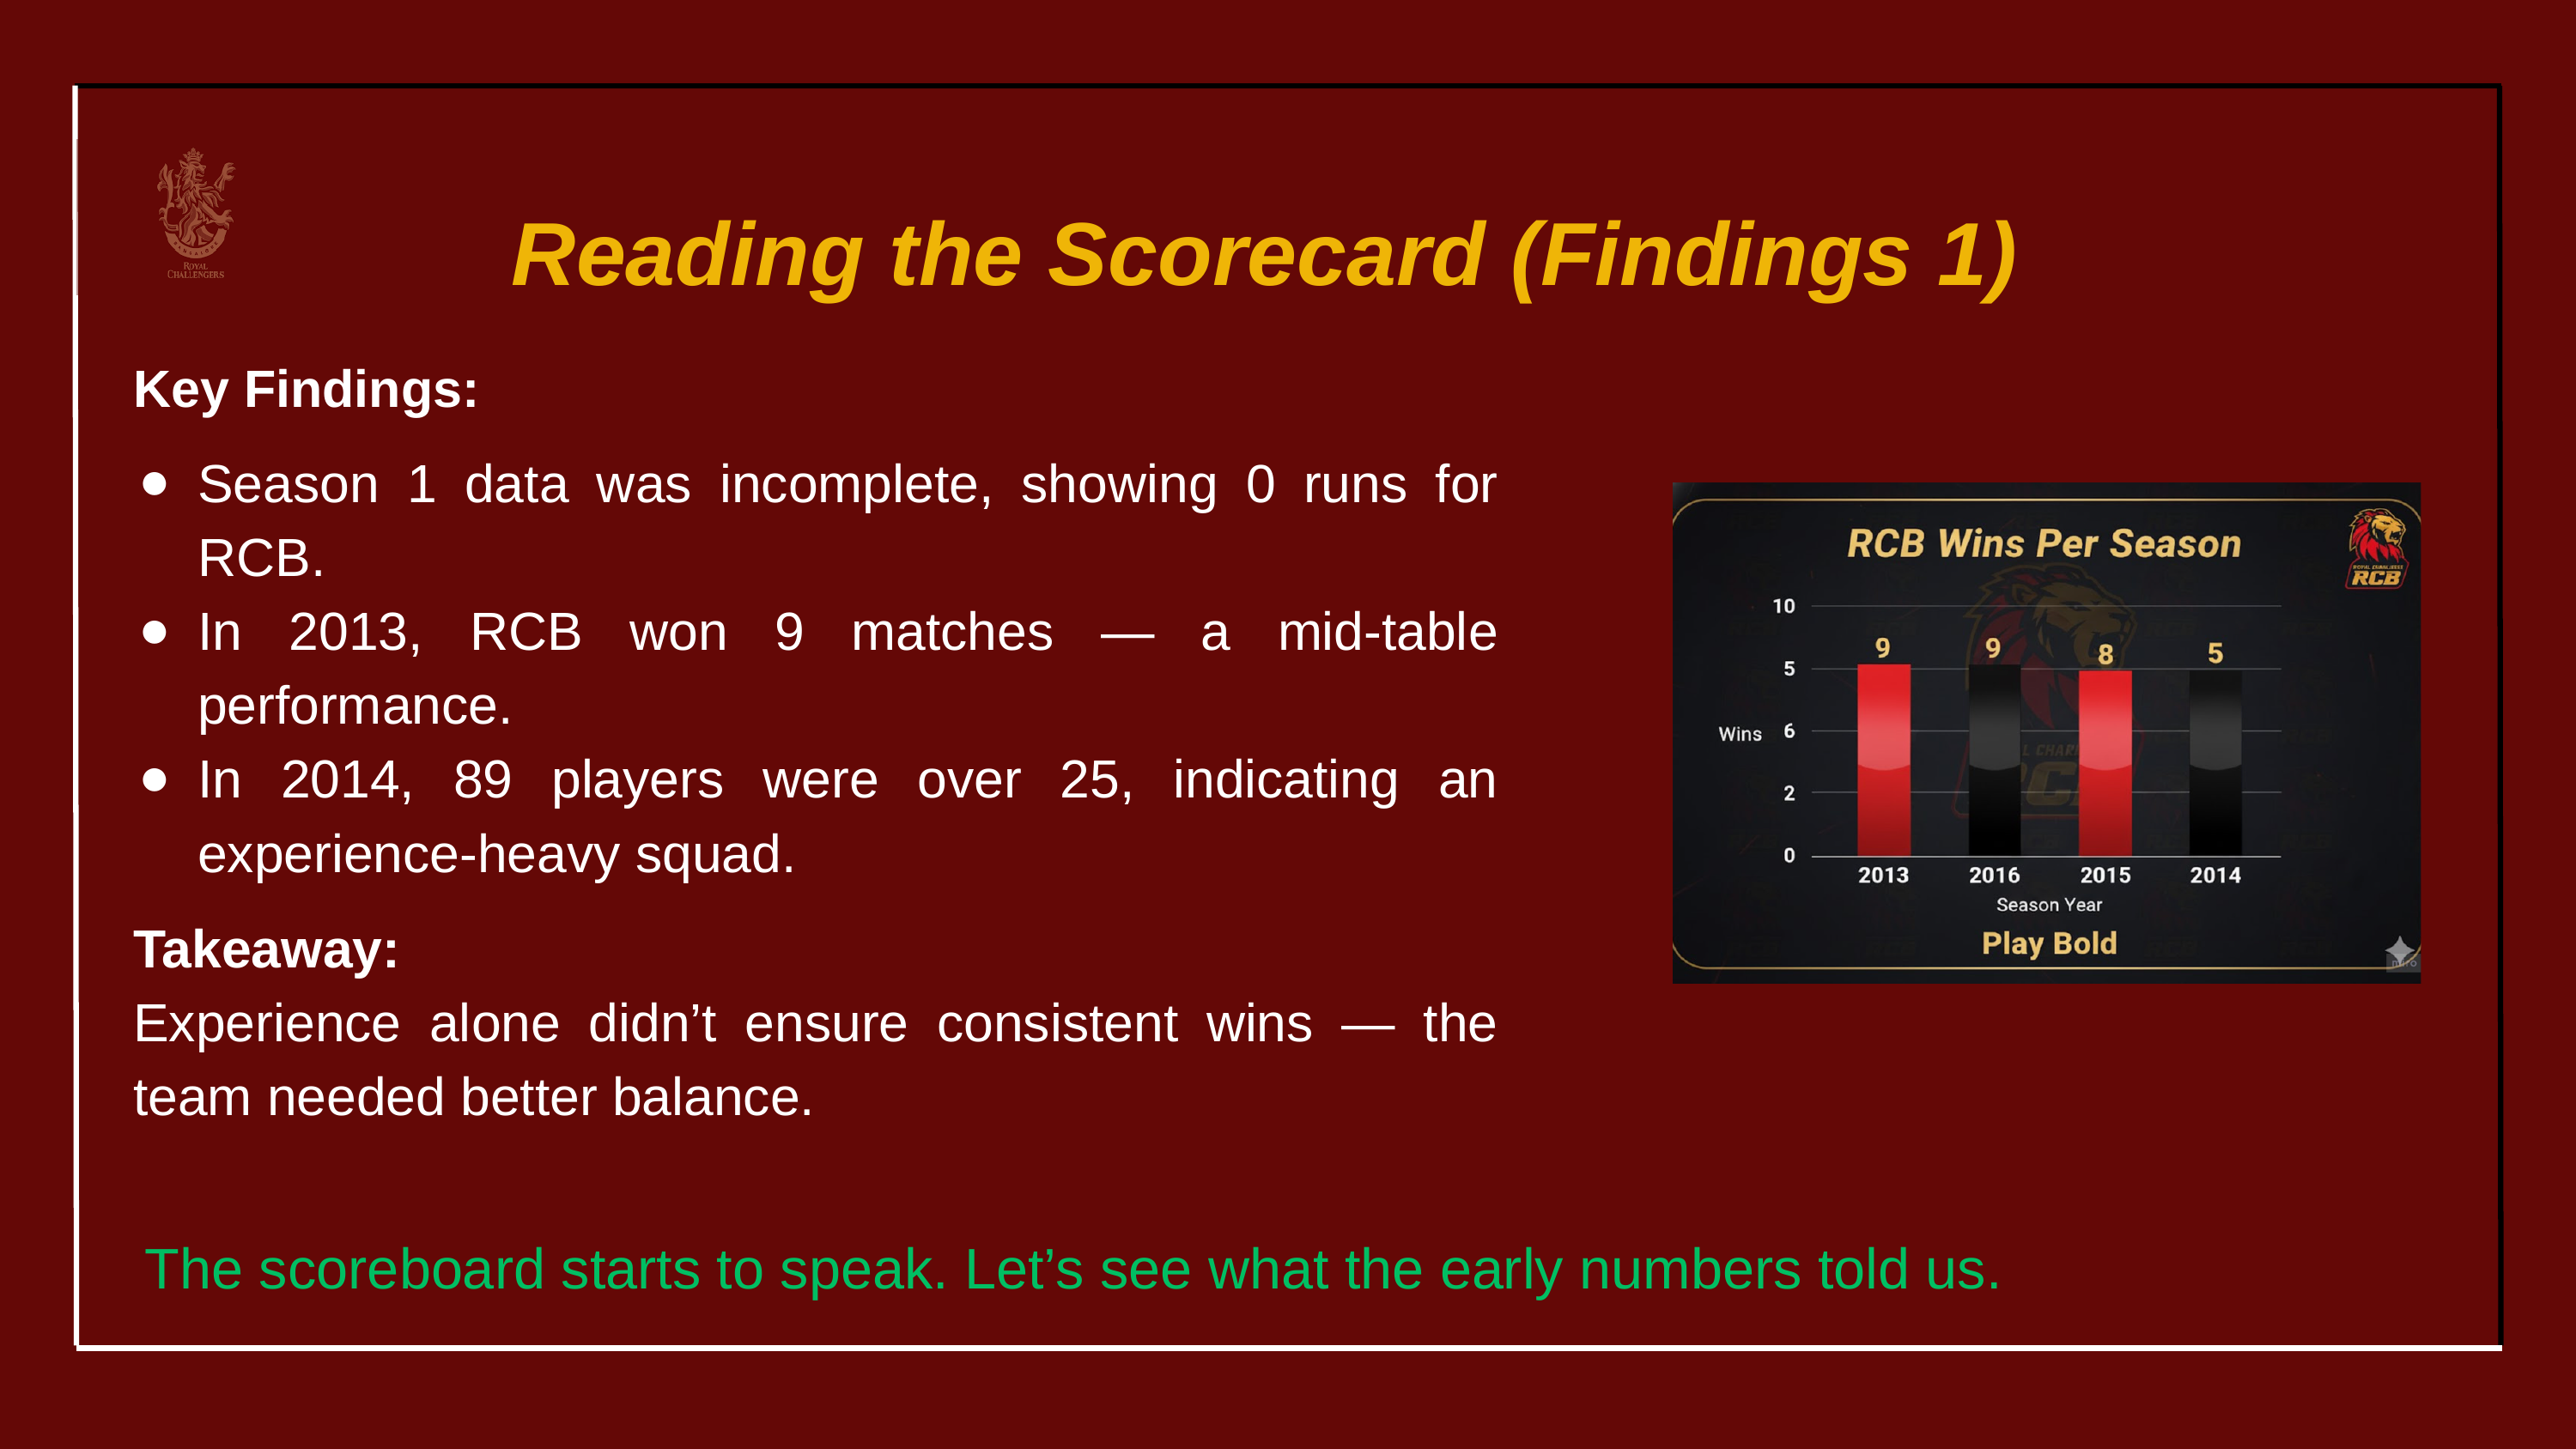

Reading the Scorecard (Findings 1)
Key Findings:
Season 1 data was incomplete, showing 0 runs for RCB.
In 2013, RCB won 9 matches — a mid-table performance.
In 2014, 89 players were over 25, indicating an experience-heavy squad.
Takeaway:
Experience alone didn’t ensure consistent wins — the team needed better balance.

The scoreboard starts to speak. Let’s see what the early numbers told us.